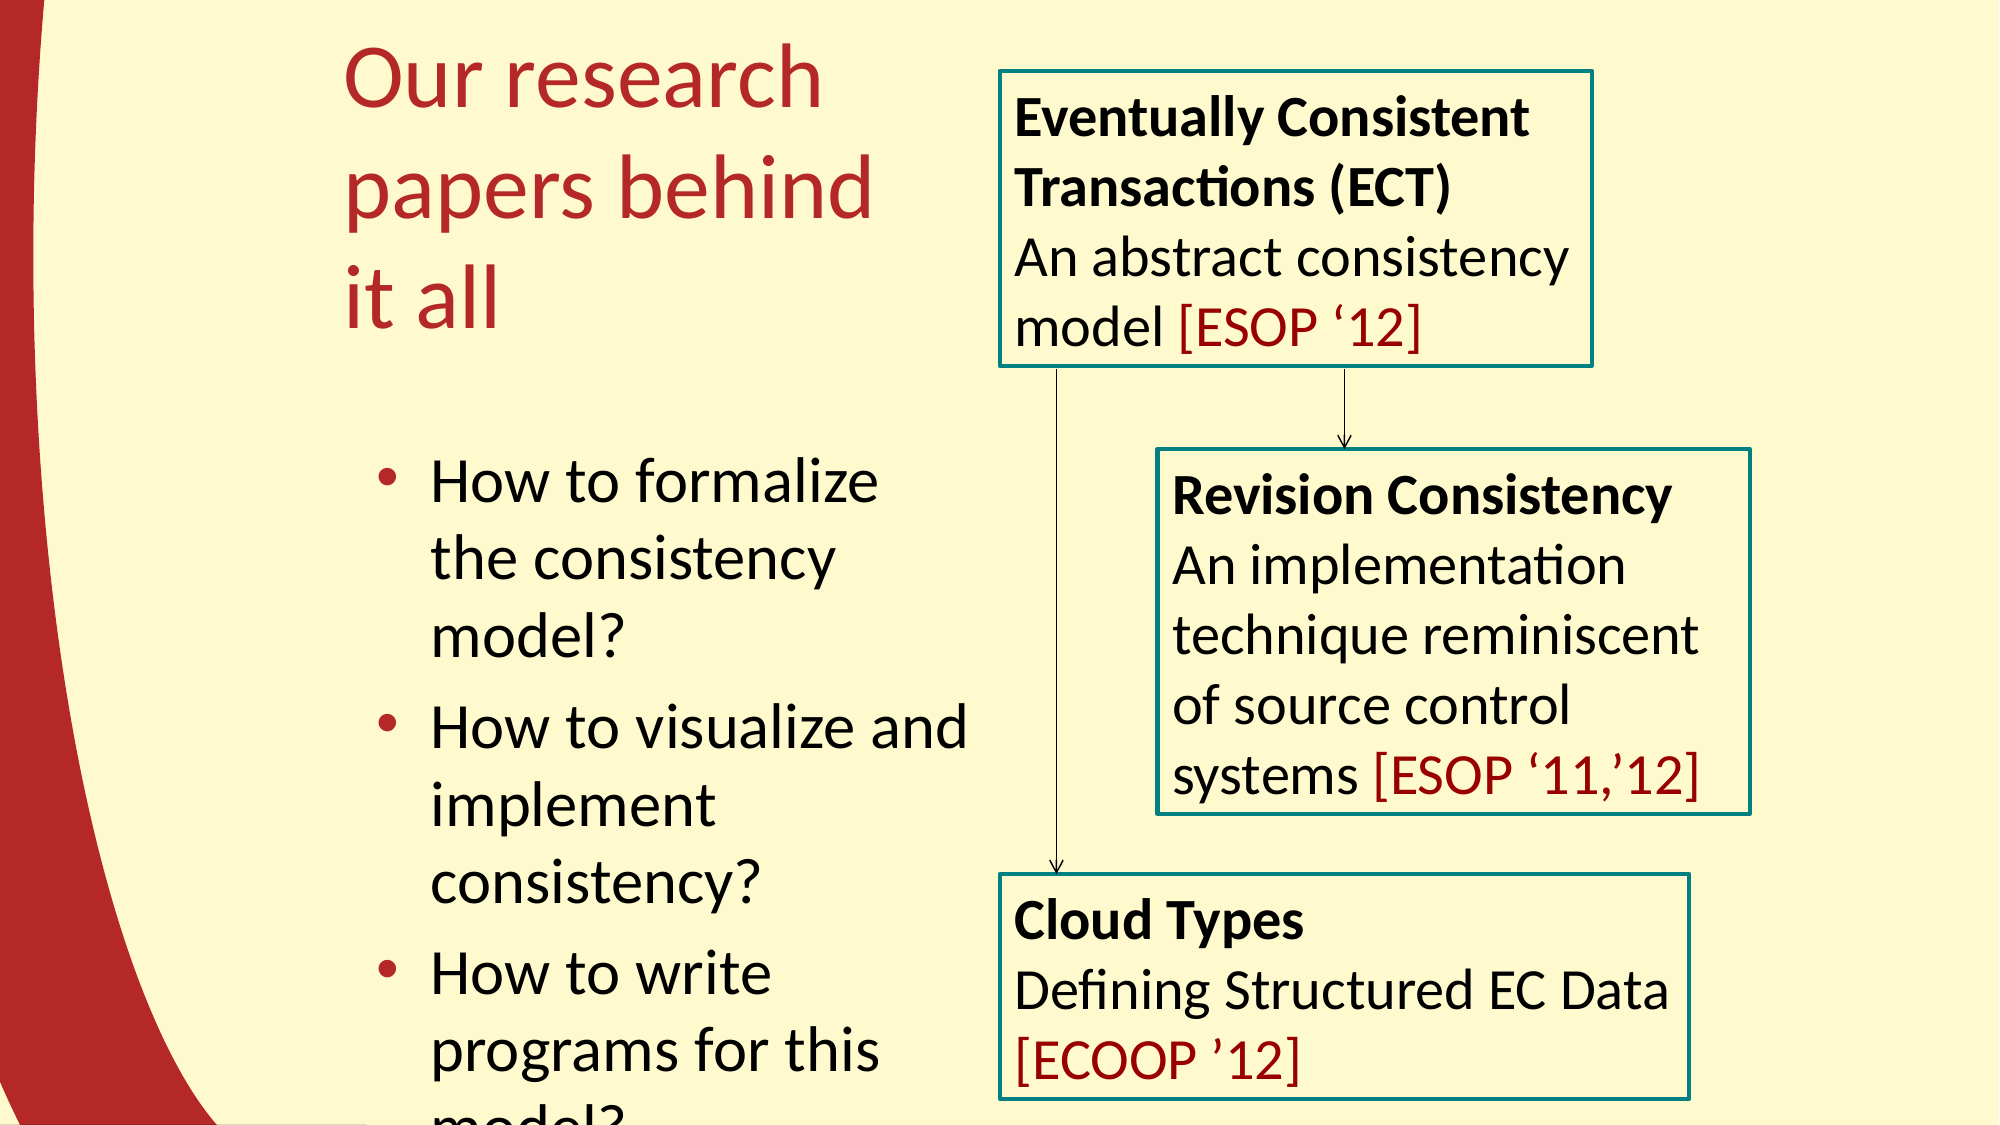

# Our research papers behind it all
Eventually Consistent Transactions (ECT)
An abstract consistency model [ESOP ‘12]
How to formalize the consistency model?
How to visualize and implement consistency?
How to write programs for this model?
Revision Consistency
An implementation technique reminiscent of source control systems [ESOP ‘11,’12]
Cloud Types
Defining Structured EC Data [ECOOP ’12]